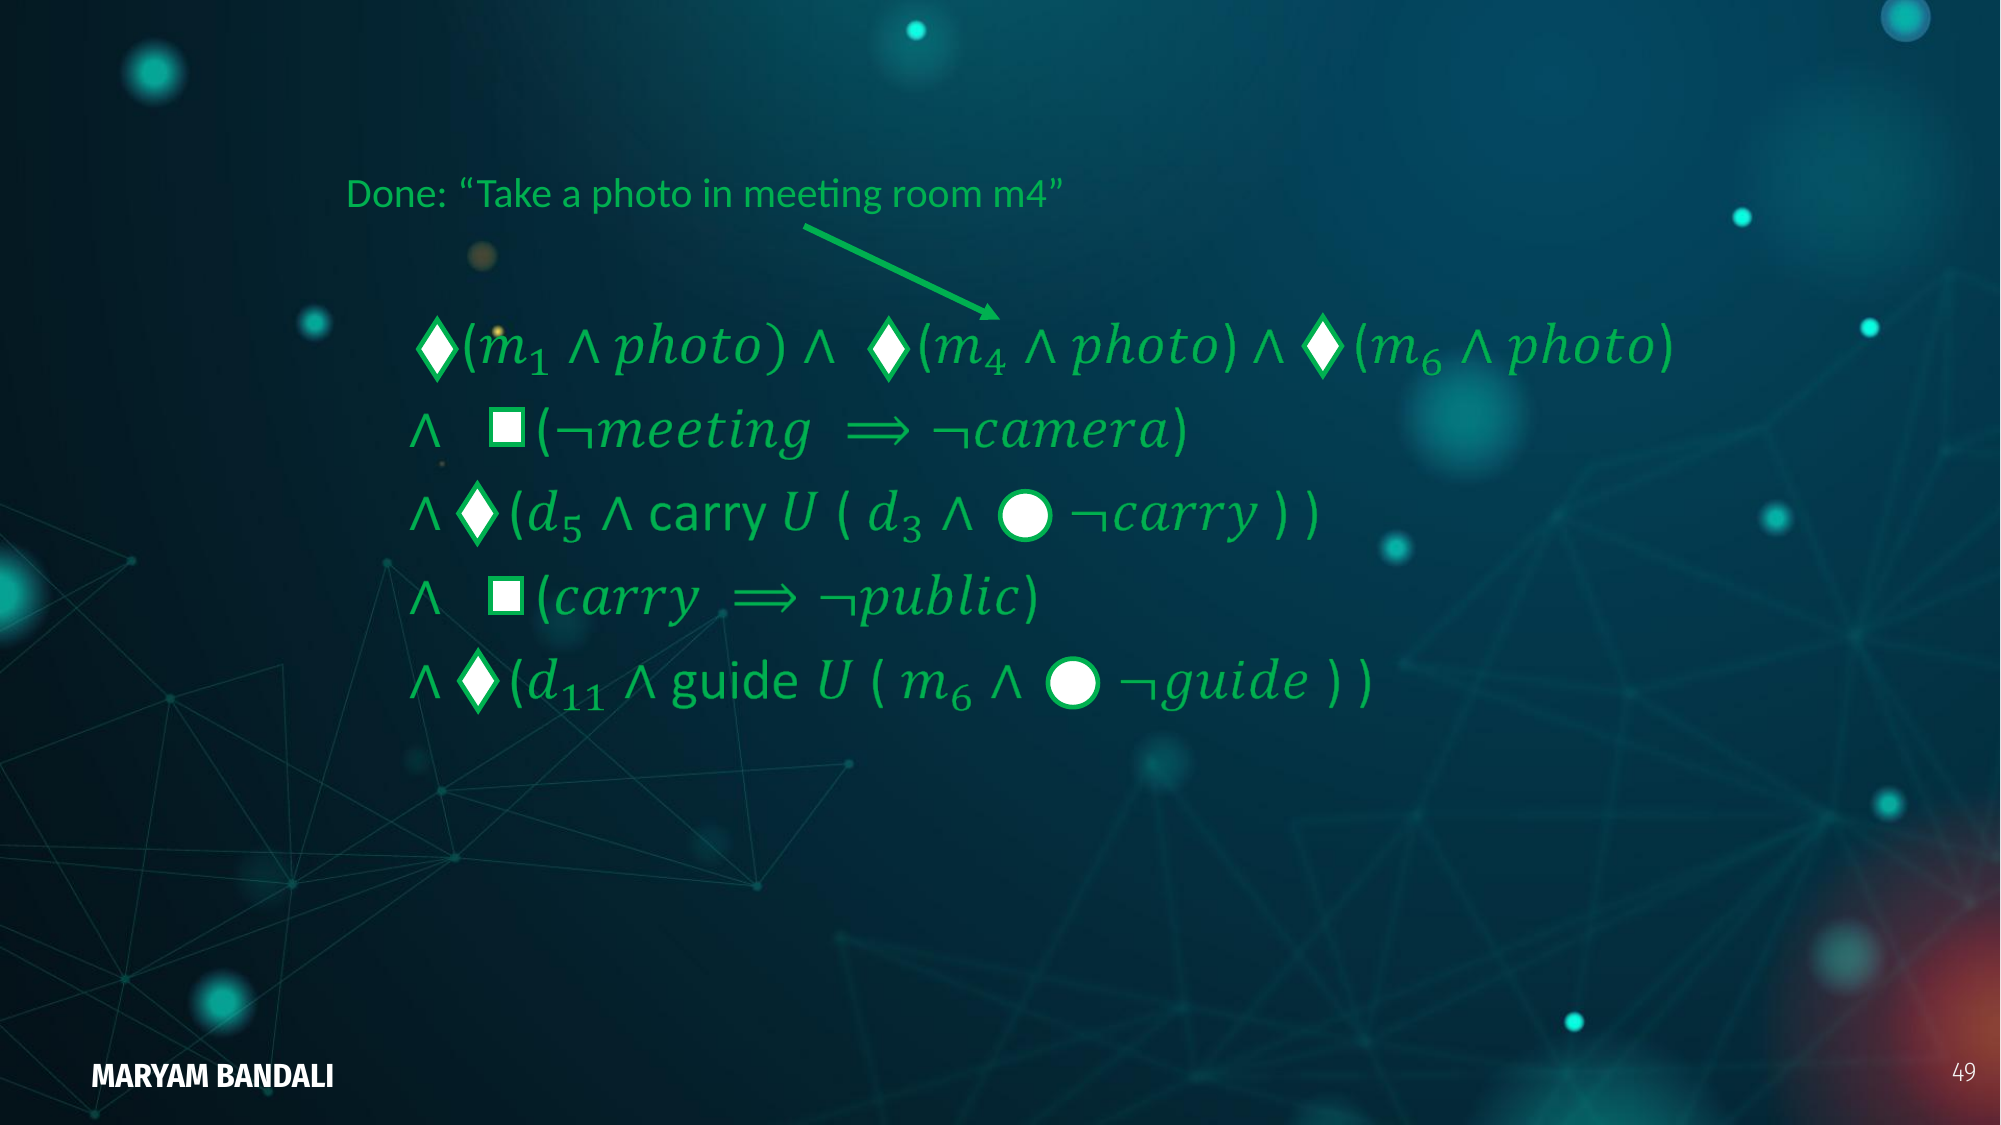

Done: “Take a photo in meeting room m4”

MARYAM‌ BANDALI
49